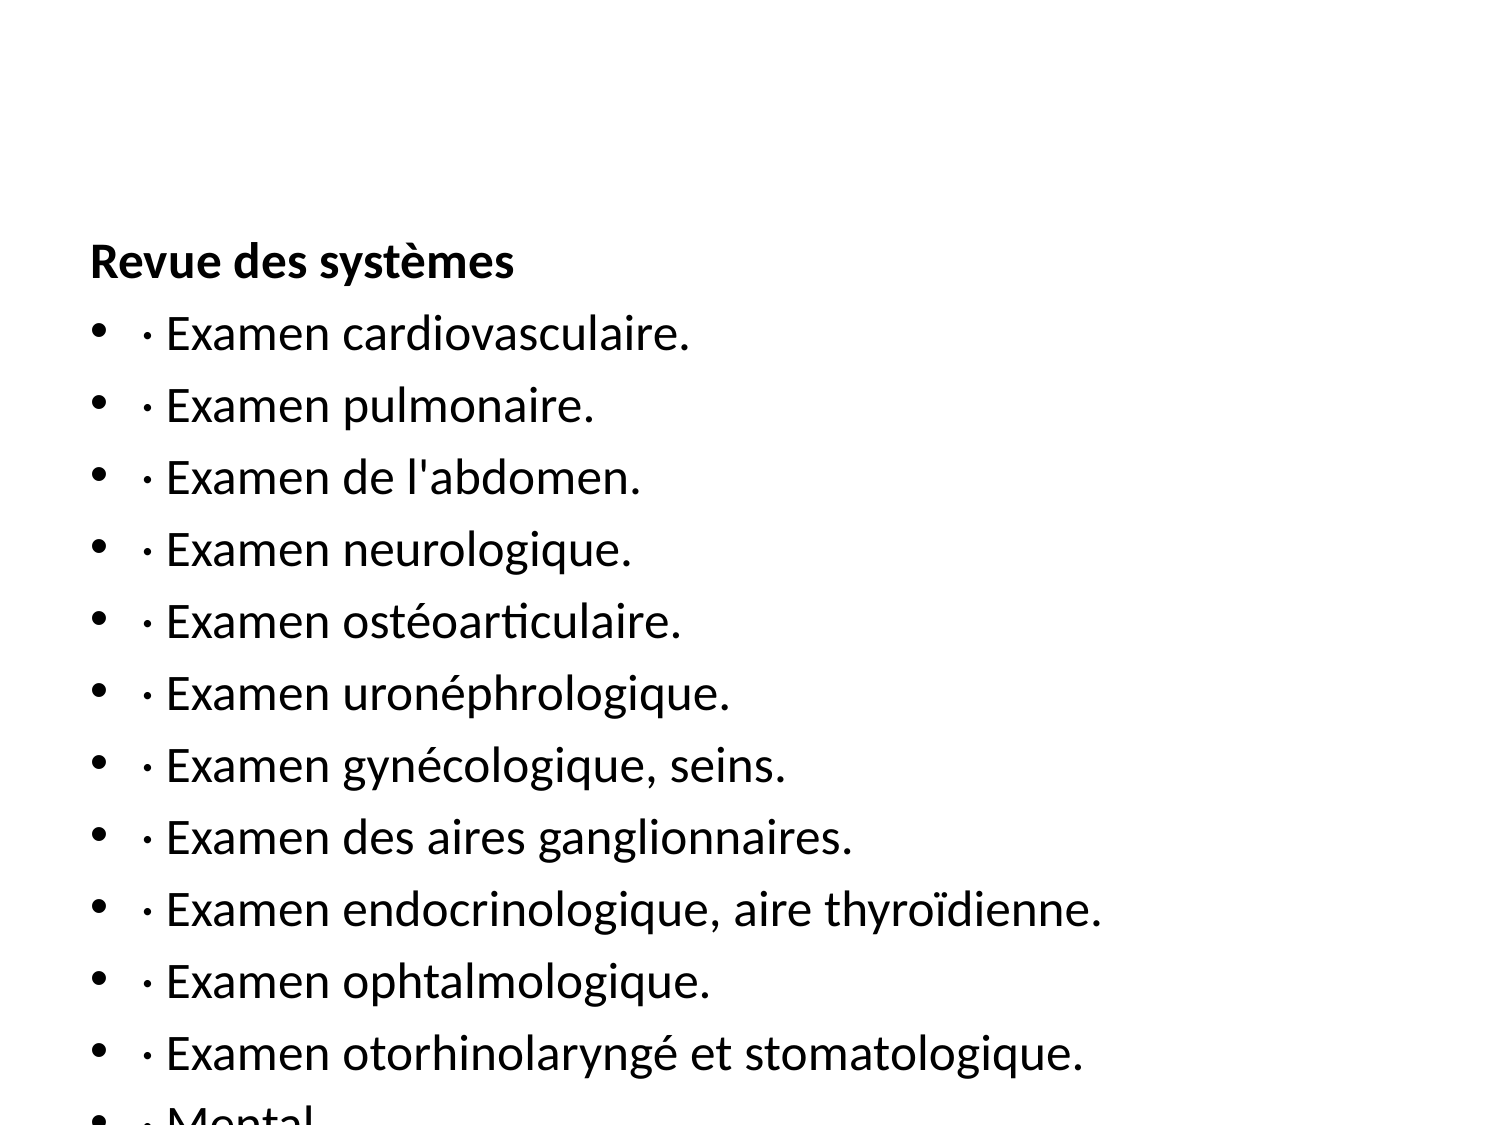

#
Revue des systèmes
· Examen cardiovasculaire.
· Examen pulmonaire.
· Examen de l'abdomen.
· Examen neurologique.
· Examen ostéoarticulaire.
· Examen uronéphrologique.
· Examen gynécologique, seins.
· Examen des aires ganglionnaires.
· Examen endocrinologique, aire thyroïdienne.
· Examen ophtalmologique.
· Examen otorhinolaryngé et stomatologique.
· Mental.